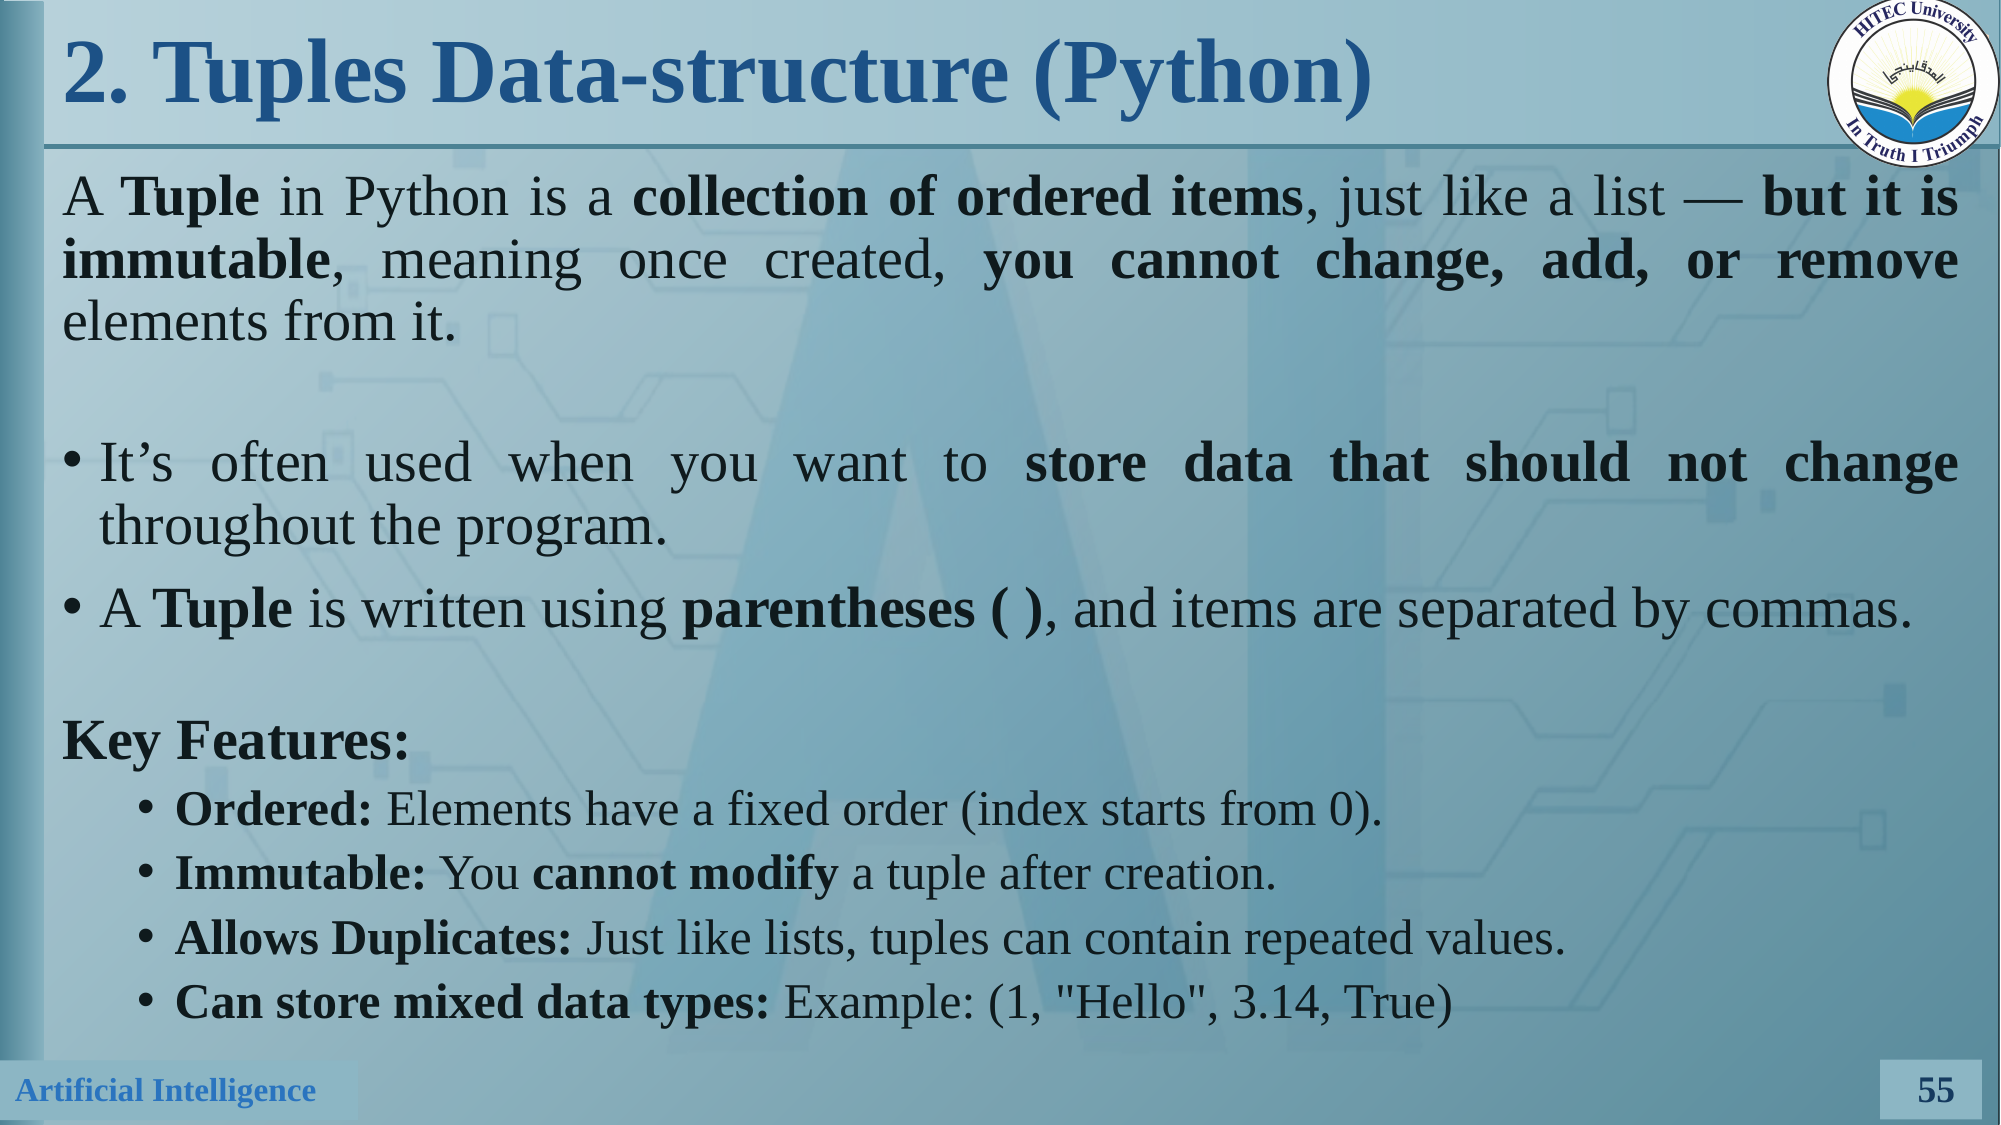

# 2. Tuples Data-structure (Python)
A Tuple in Python is a collection of ordered items, just like a list — but it is immutable, meaning once created, you cannot change, add, or remove elements from it.

It’s often used when you want to store data that should not change throughout the program.
A Tuple is written using parentheses ( ), and items are separated by commas.

Key Features:
Ordered: Elements have a fixed order (index starts from 0).
Immutable: You cannot modify a tuple after creation.
Allows Duplicates: Just like lists, tuples can contain repeated values.
Can store mixed data types: Example: (1, "Hello", 3.14, True)

55